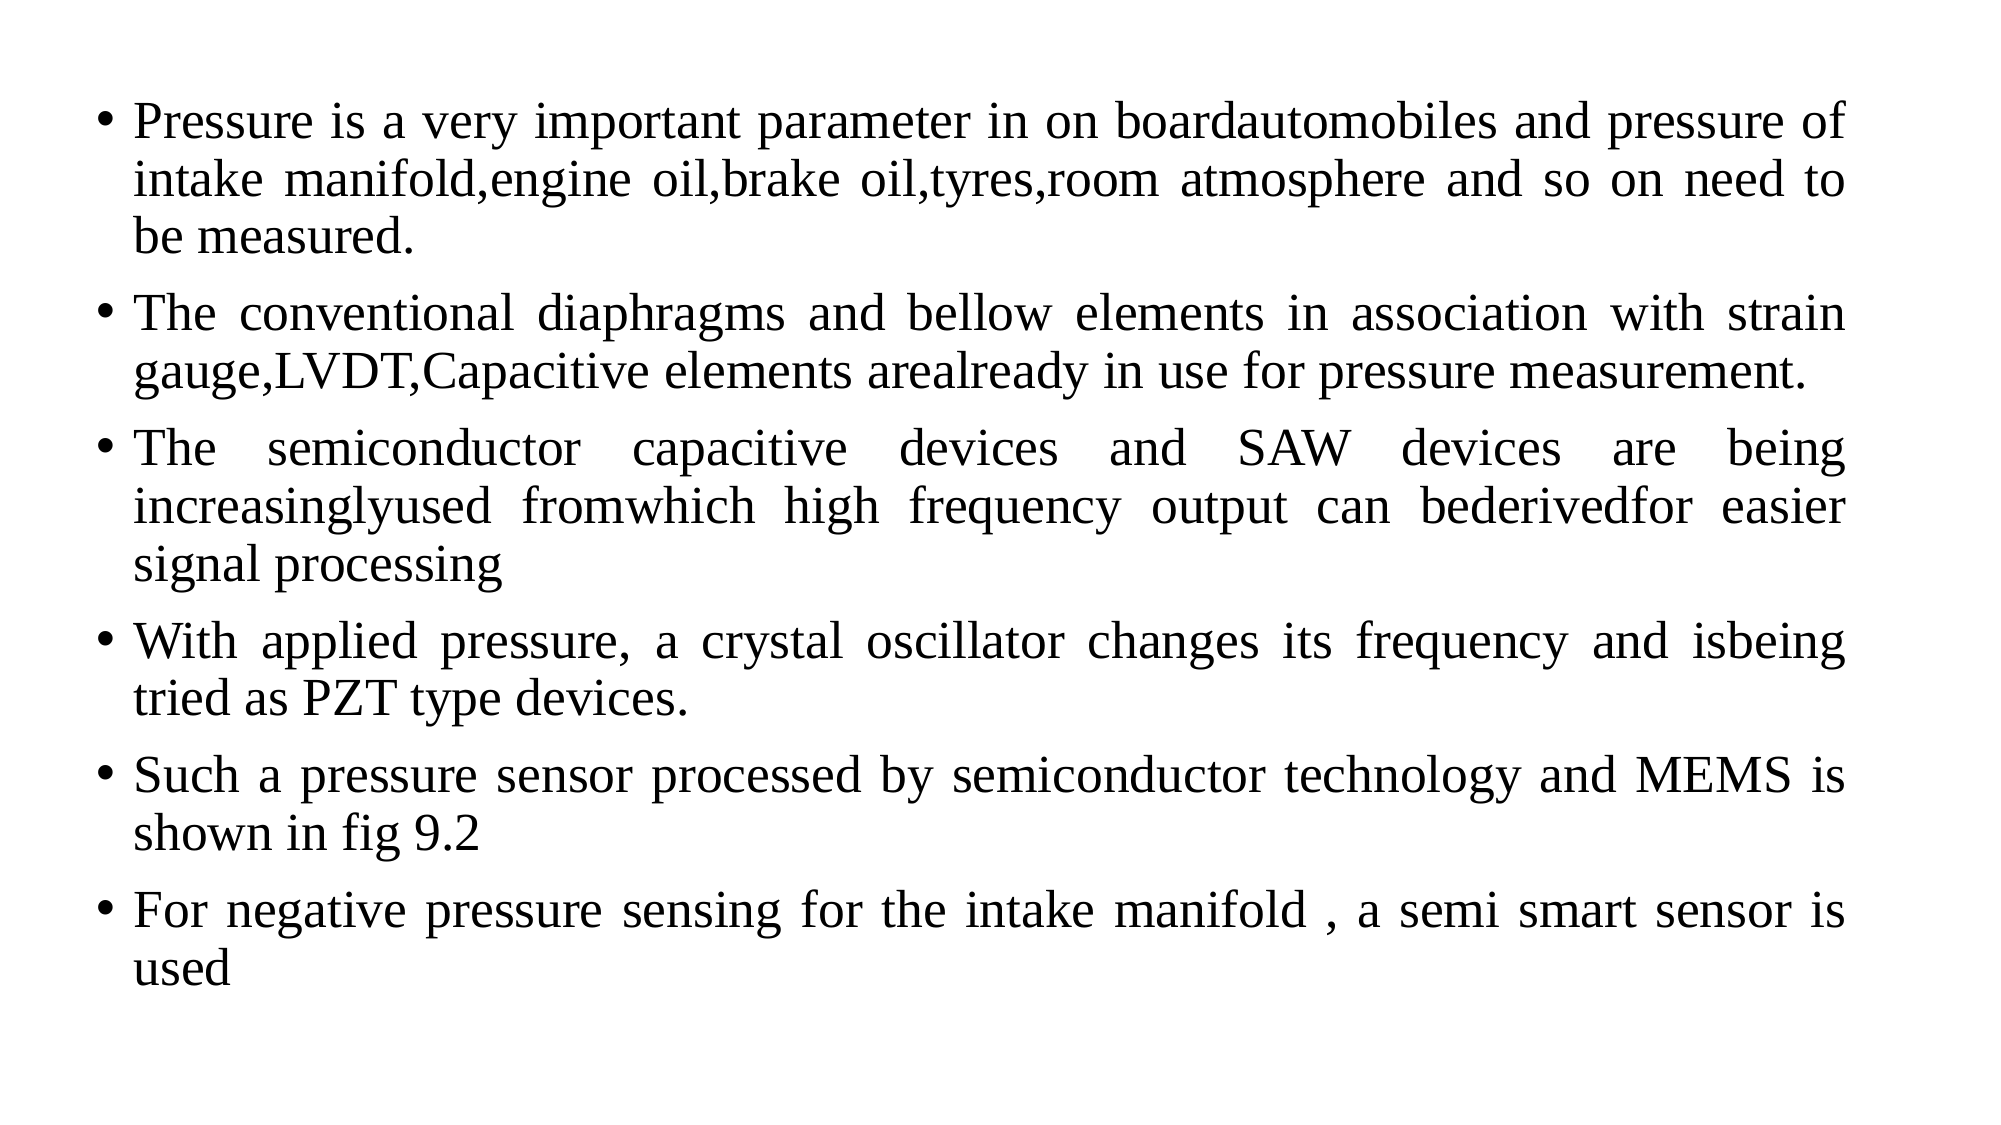

Pressure is a very important parameter in on boardautomobiles and pressure of intake manifold,engine oil,brake oil,tyres,room atmosphere and so on need to be measured.
The conventional diaphragms and bellow elements in association with strain gauge,LVDT,Capacitive elements arealready in use for pressure measurement.
The semiconductor capacitive devices and SAW devices are being increasinglyused fromwhich high frequency output can bederivedfor easier signal processing
With applied pressure, a crystal oscillator changes its frequency and isbeing tried as PZT type devices.
Such a pressure sensor processed by semiconductor technology and MEMS is shown in fig 9.2
For negative pressure sensing for the intake manifold , a semi smart sensor is used